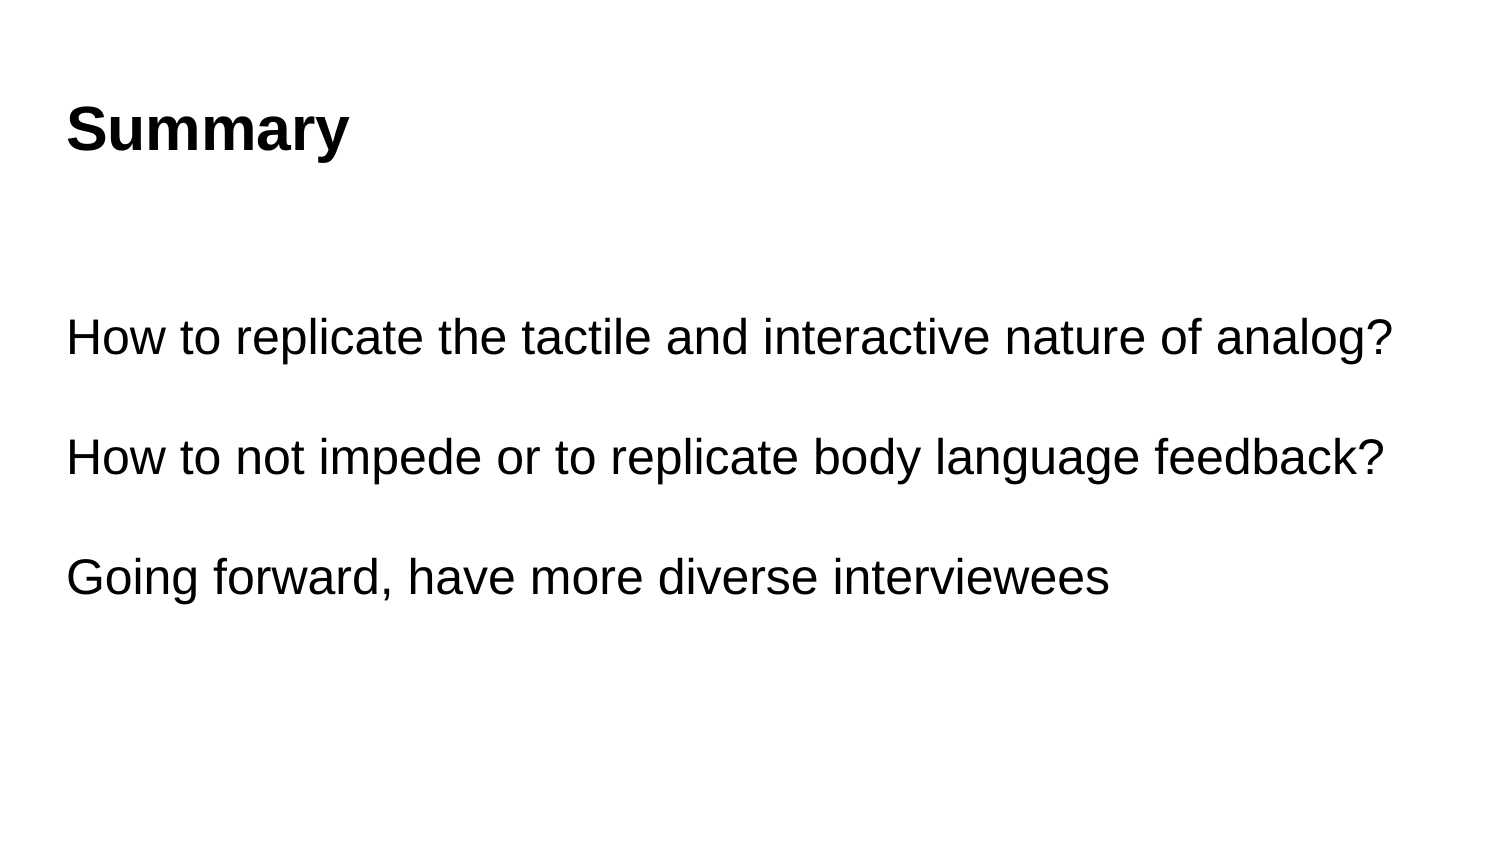

# Summary
How to replicate the tactile and interactive nature of analog?

How to not impede or to replicate body language feedback?

Going forward, have more diverse interviewees